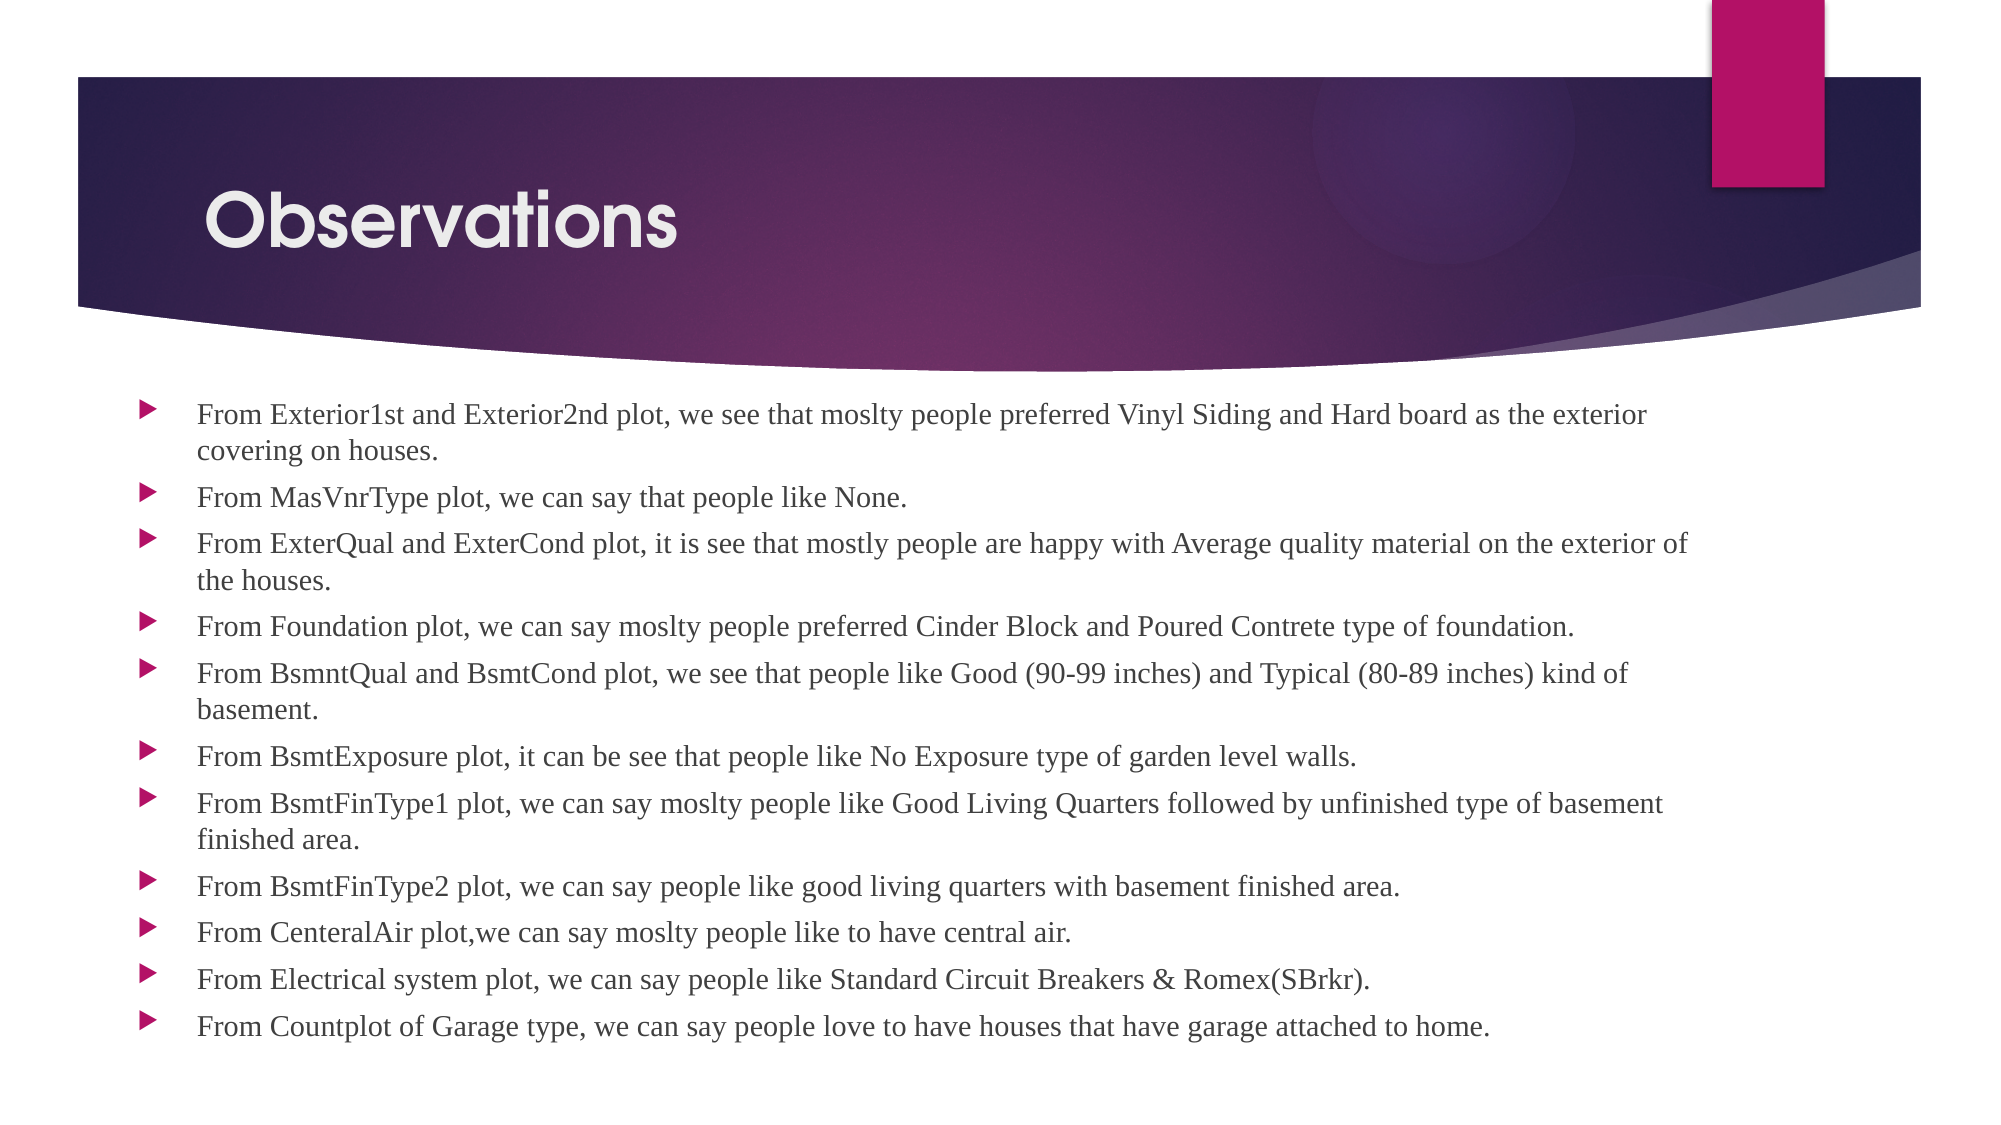

# Observations
From Exterior1st and Exterior2nd plot, we see that moslty people preferred Vinyl Siding and Hard board as the exterior covering on houses.
From MasVnrType plot, we can say that people like None.
From ExterQual and ExterCond plot, it is see that mostly people are happy with Average quality material on the exterior of the houses.
From Foundation plot, we can say moslty people preferred Cinder Block and Poured Contrete type of foundation.
From BsmntQual and BsmtCond plot, we see that people like Good (90-99 inches) and Typical (80-89 inches) kind of basement.
From BsmtExposure plot, it can be see that people like No Exposure type of garden level walls.
From BsmtFinType1 plot, we can say moslty people like Good Living Quarters followed by unfinished type of basement finished area.
From BsmtFinType2 plot, we can say people like good living quarters with basement finished area.
From CenteralAir plot,we can say moslty people like to have central air.
From Electrical system plot, we can say people like Standard Circuit Breakers & Romex(SBrkr).
From Countplot of Garage type, we can say people love to have houses that have garage attached to home.